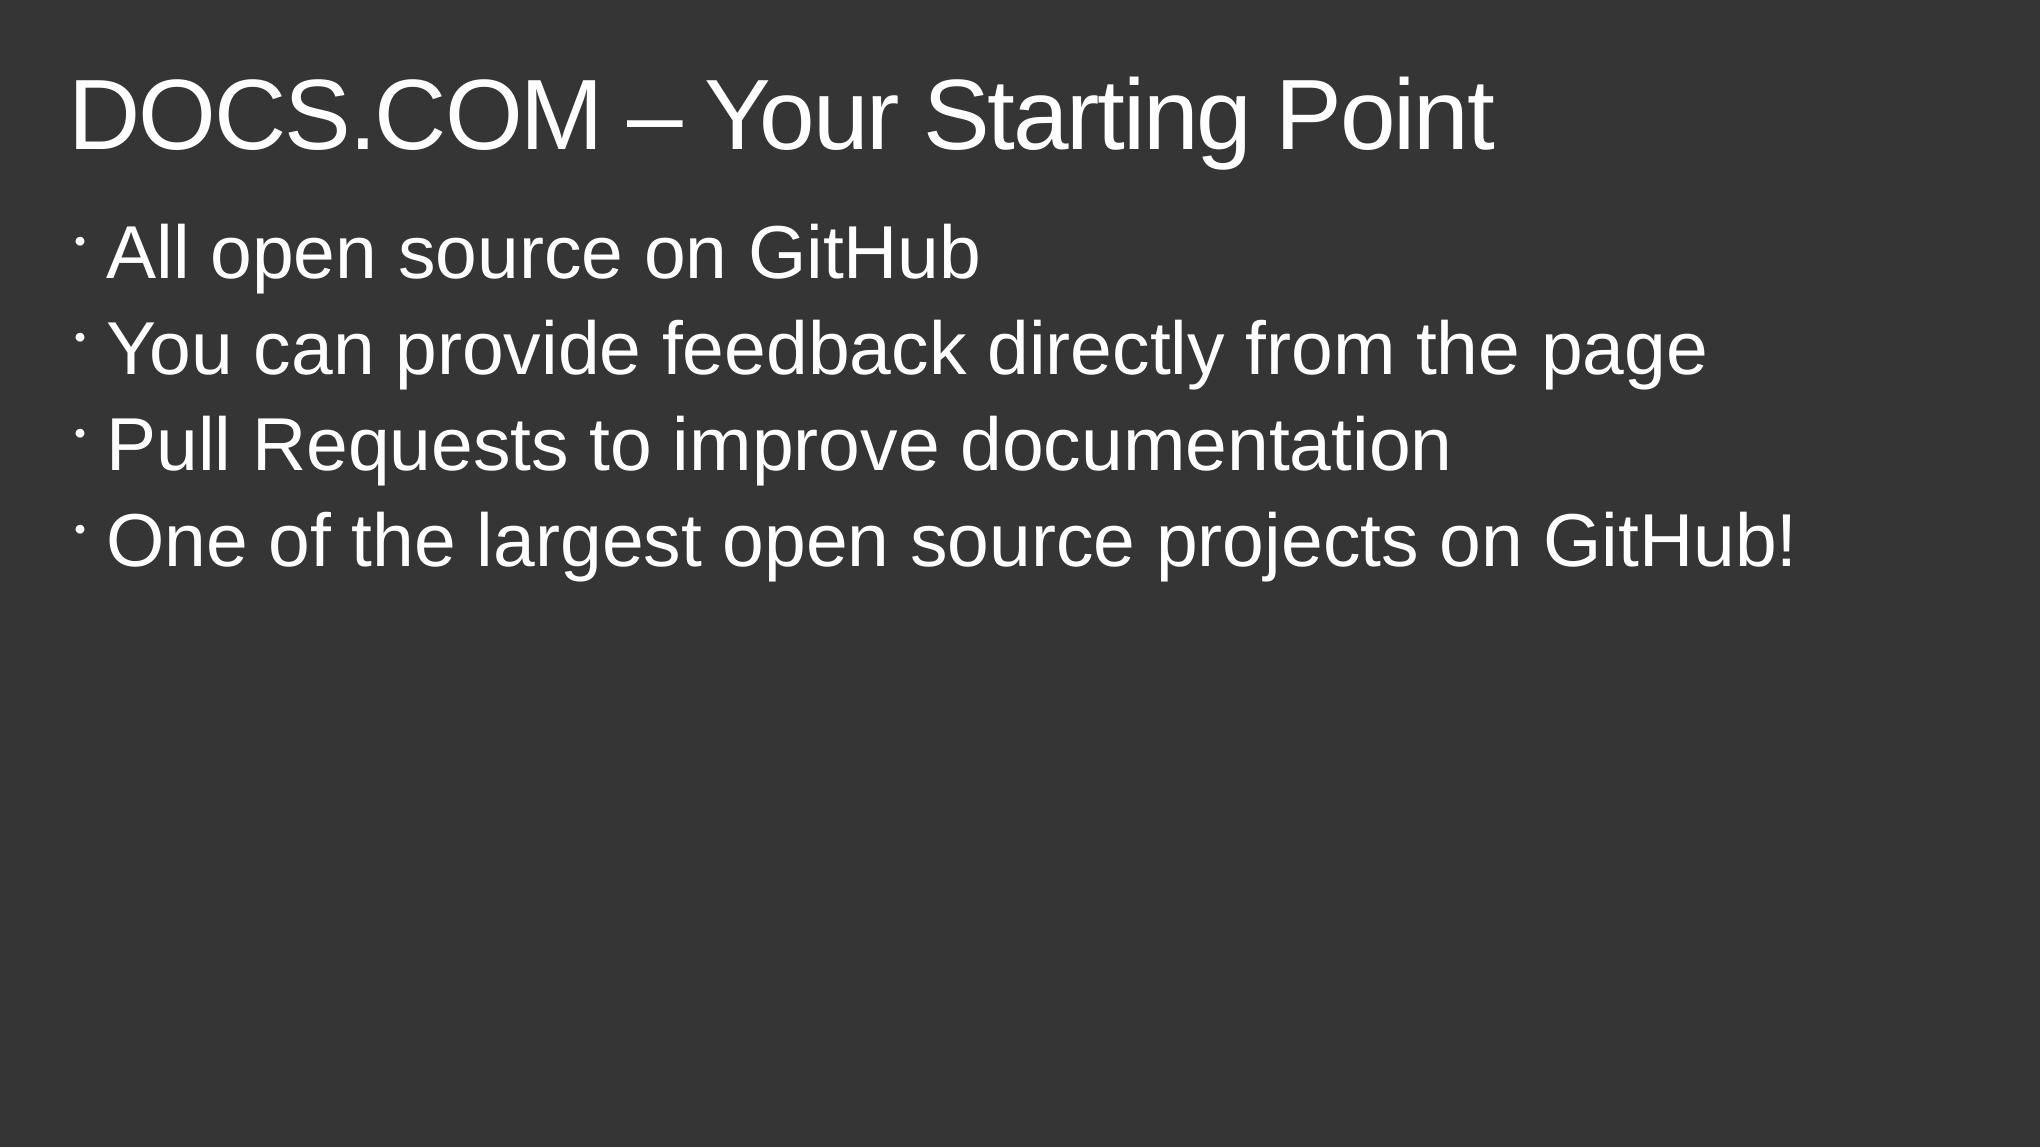

# DOCS.COM – Your Starting Point
All open source on GitHub
You can provide feedback directly from the page
Pull Requests to improve documentation
One of the largest open source projects on GitHub!